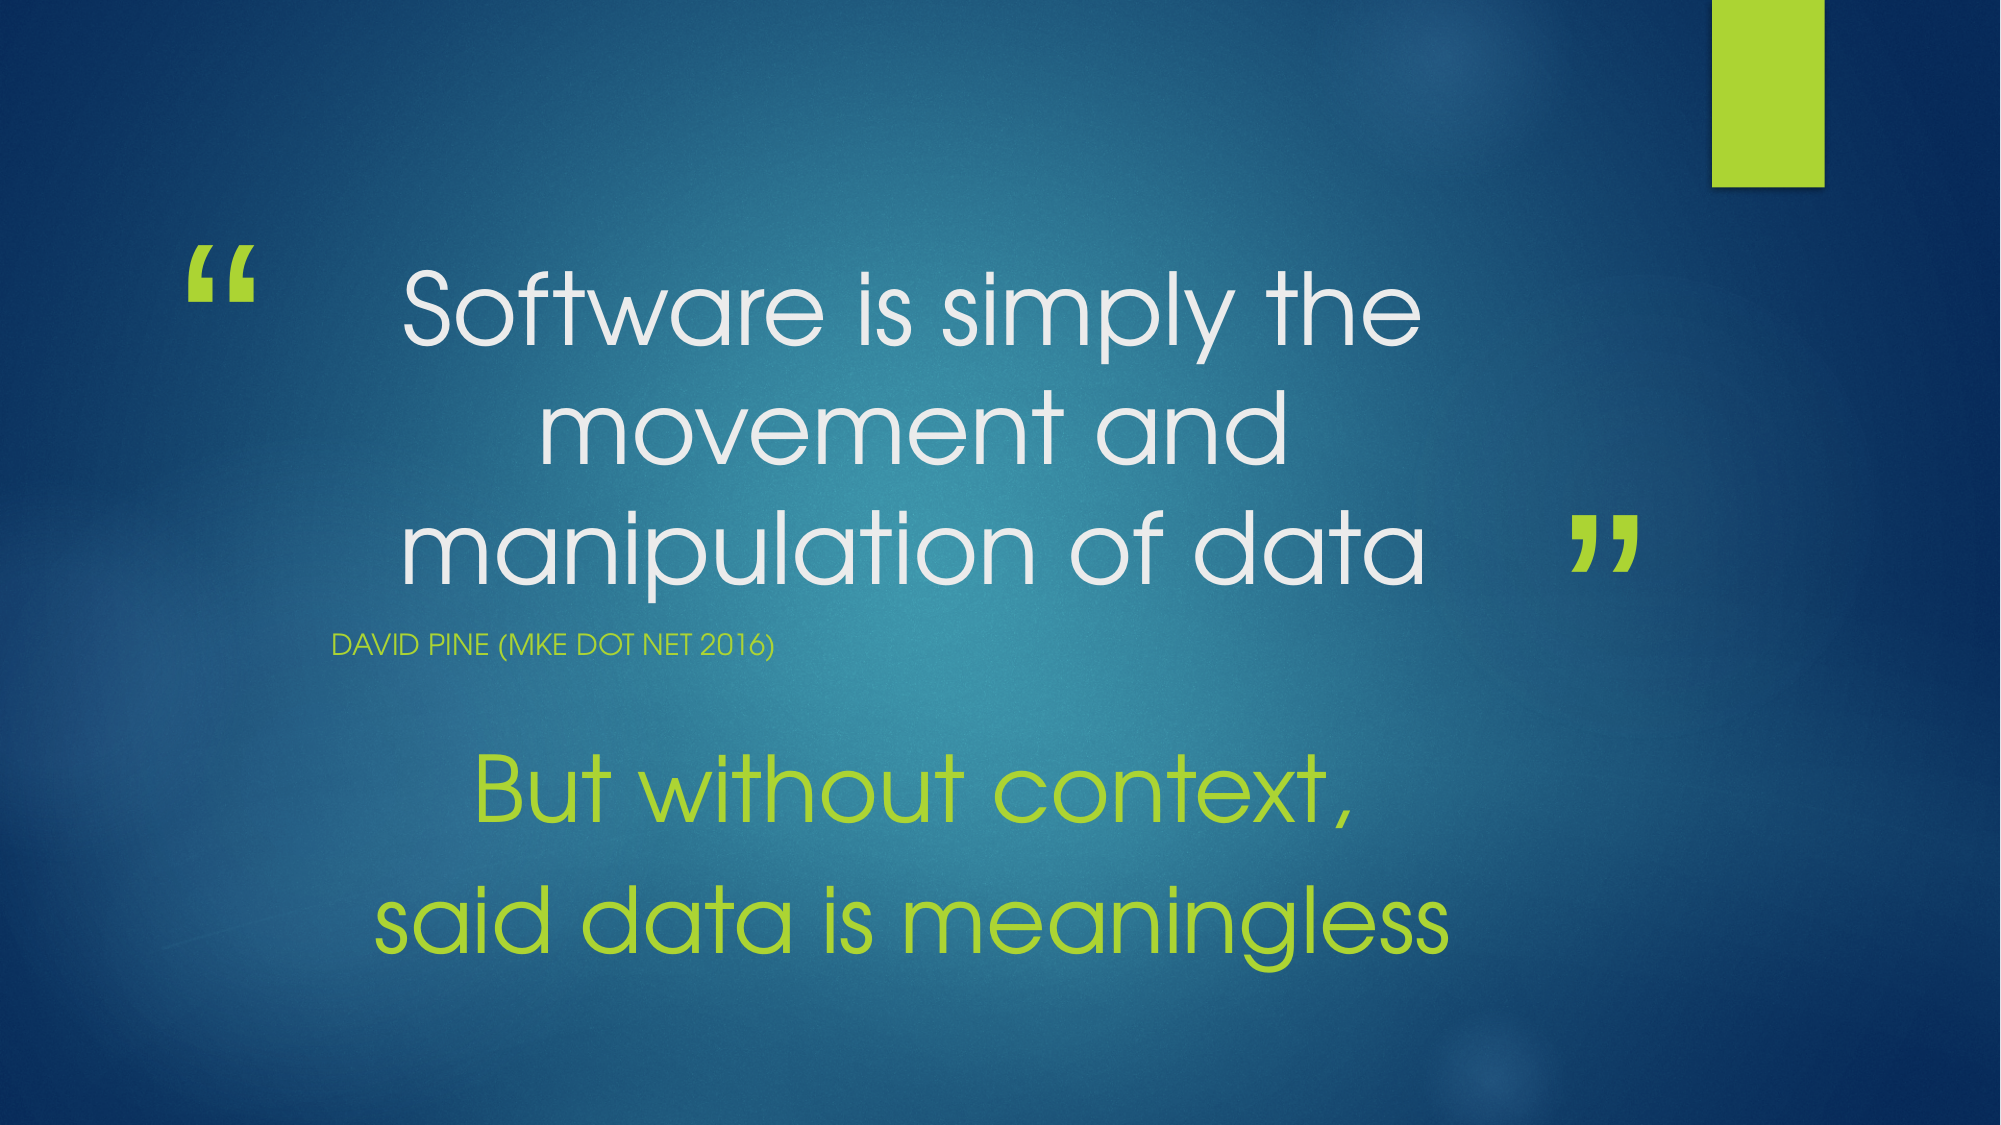

# Software is simply the movement and manipulation of data
David Pine (MKE DOT NET 2016)
But without context,
said data is meaningless